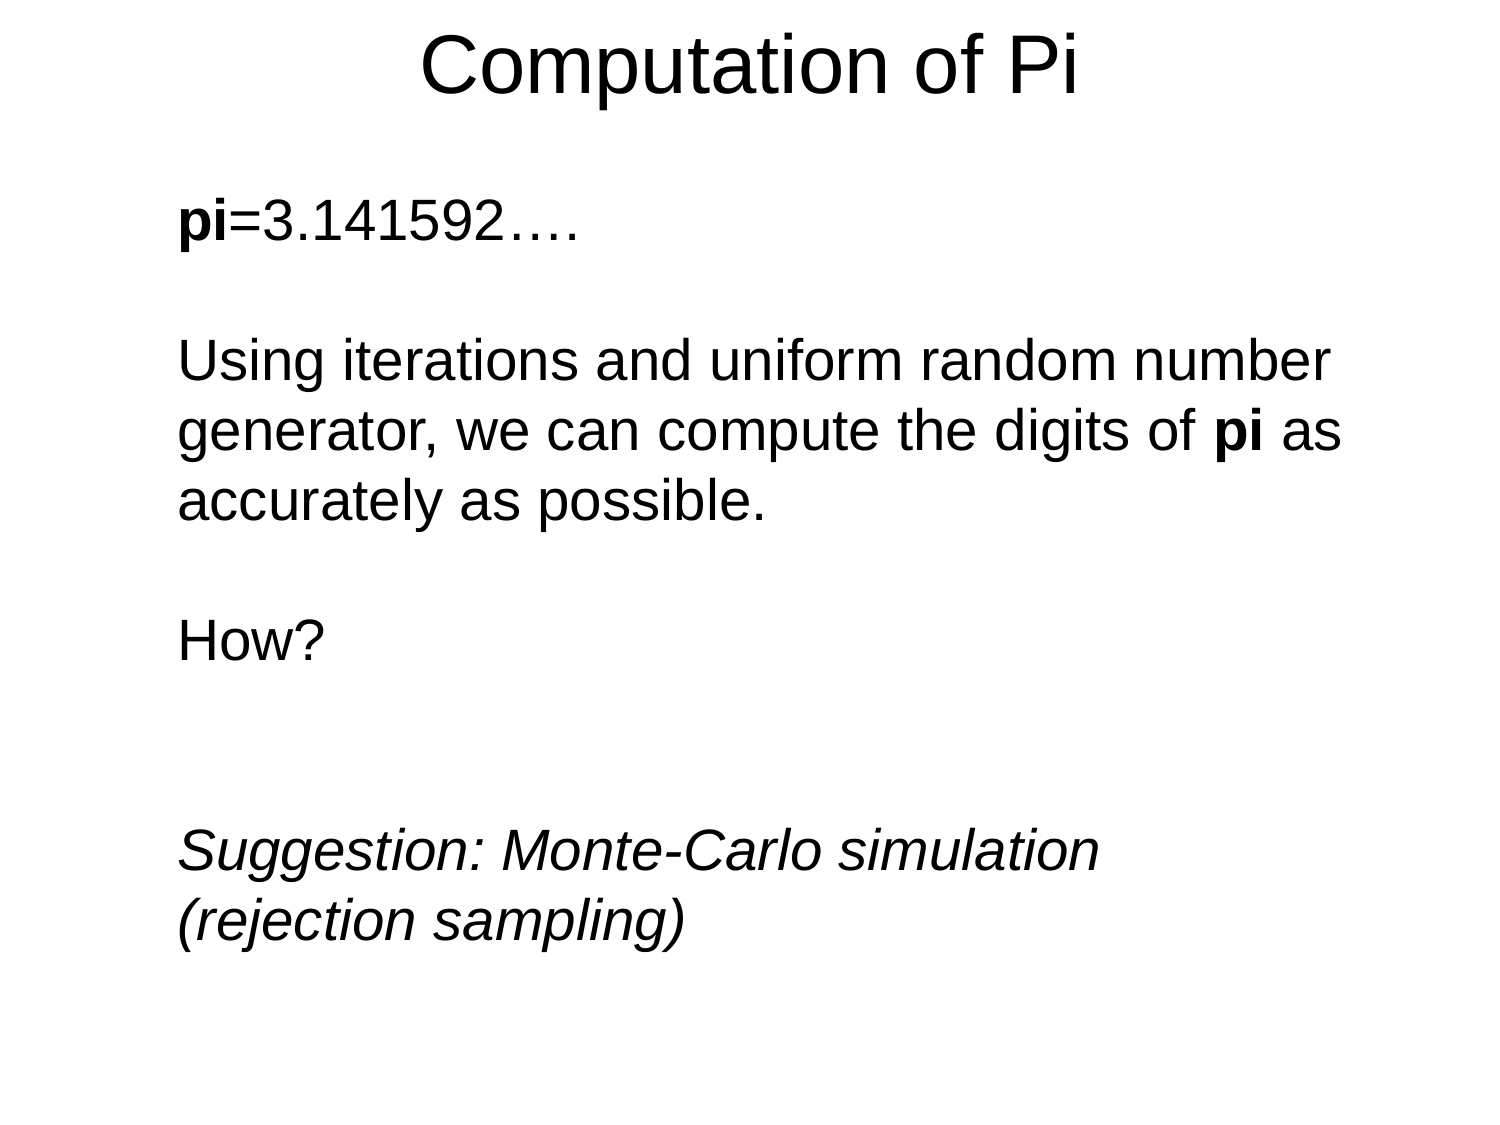

# Computation of Pi
pi=3.141592….

Using iterations and uniform random number generator, we can compute the digits of pi as accurately as possible.

How?

Suggestion: Monte-Carlo simulation
(rejection sampling)